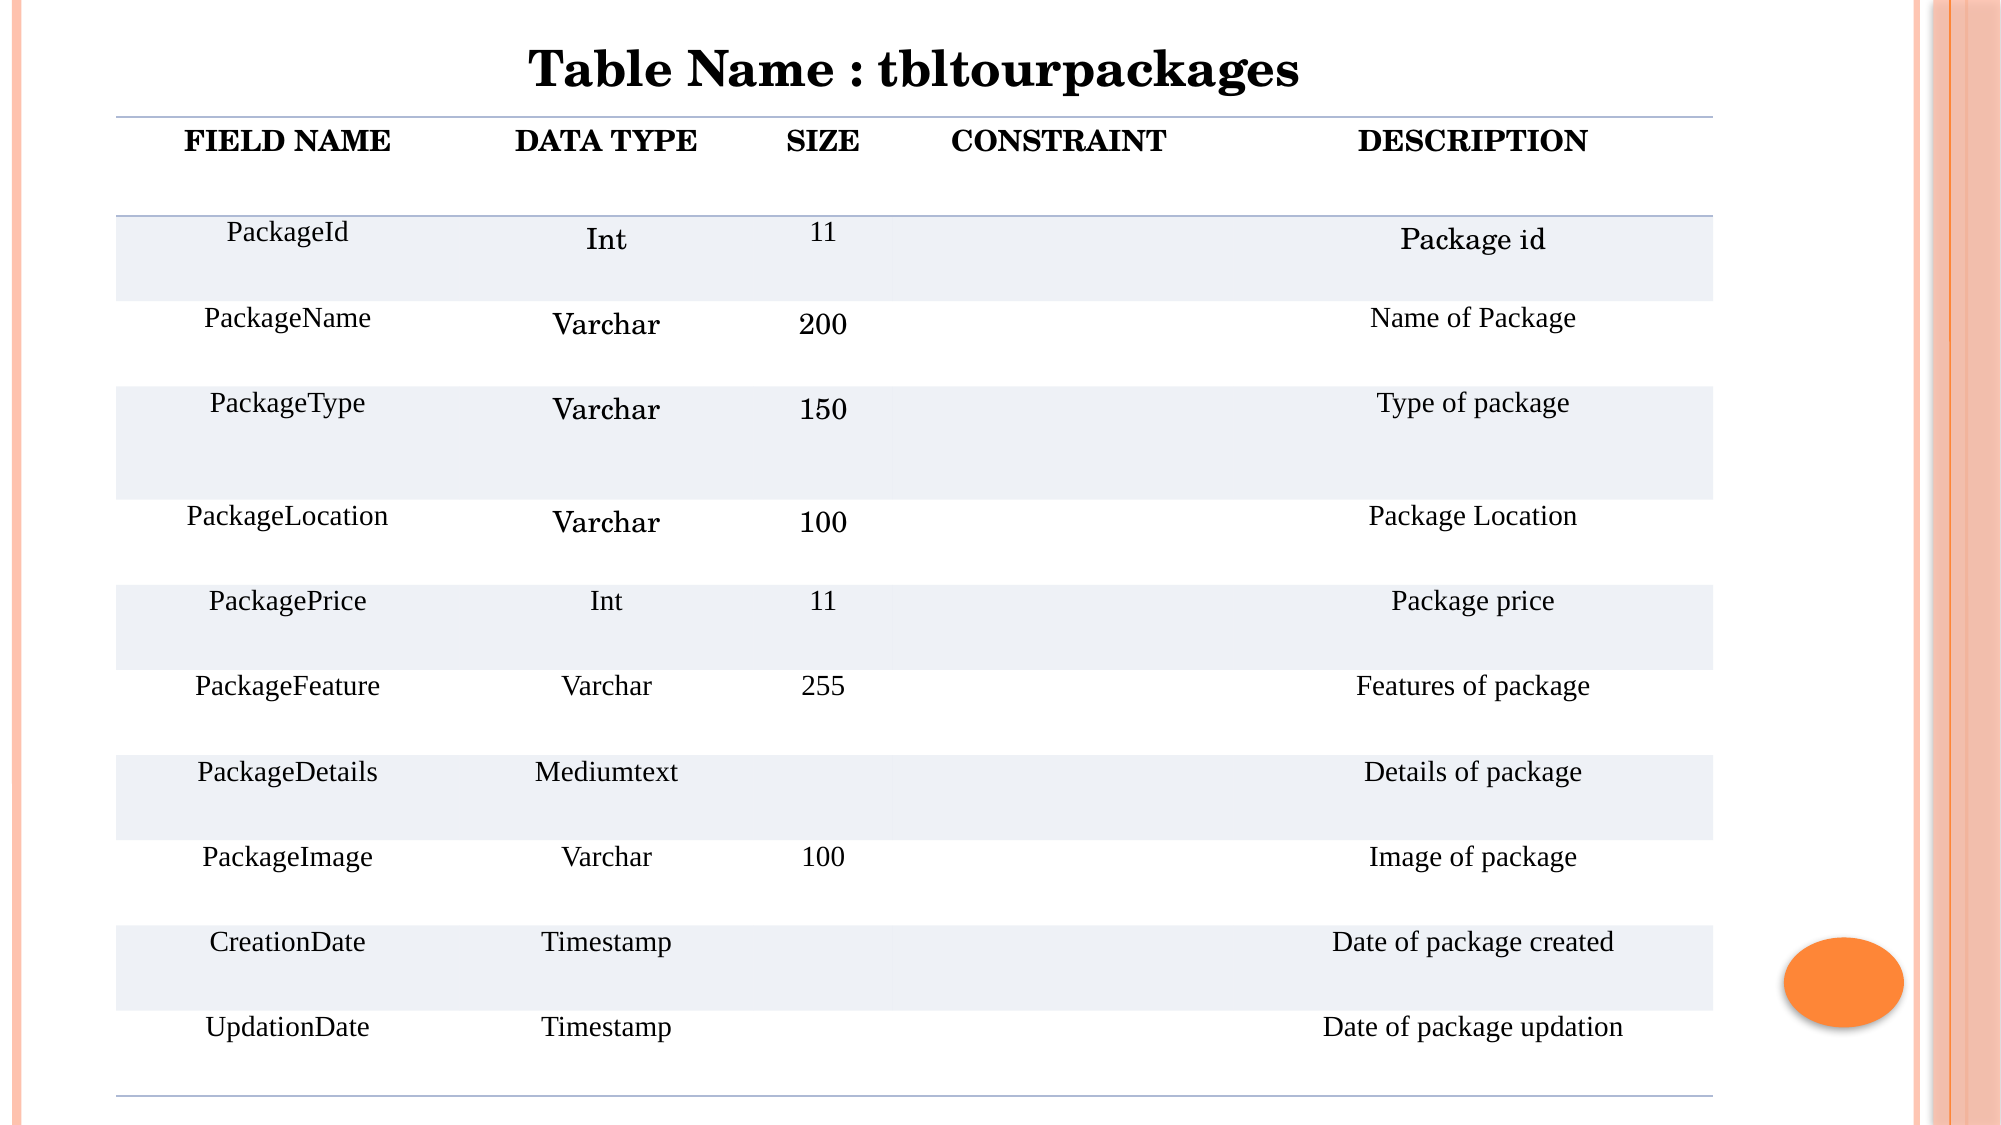

Table Name : tbltourpackages
| FIELD NAME | DATA TYPE | SIZE | CONSTRAINT | DESCRIPTION |
| --- | --- | --- | --- | --- |
| PackageId | Int | 11 |  | Package id |
| PackageName | Varchar | 200 |  | Name of Package |
| PackageType | Varchar | 150 |  | Type of package |
| PackageLocation | Varchar | 100 |  | Package Location |
| PackagePrice | Int | 11 |  | Package price |
| PackageFeature | Varchar | 255 |  | Features of package |
| PackageDetails | Mediumtext |  |  | Details of package |
| PackageImage | Varchar | 100 |  | Image of package |
| CreationDate | Timestamp |  |  | Date of package created |
| UpdationDate | Timestamp |  |  | Date of package updation |